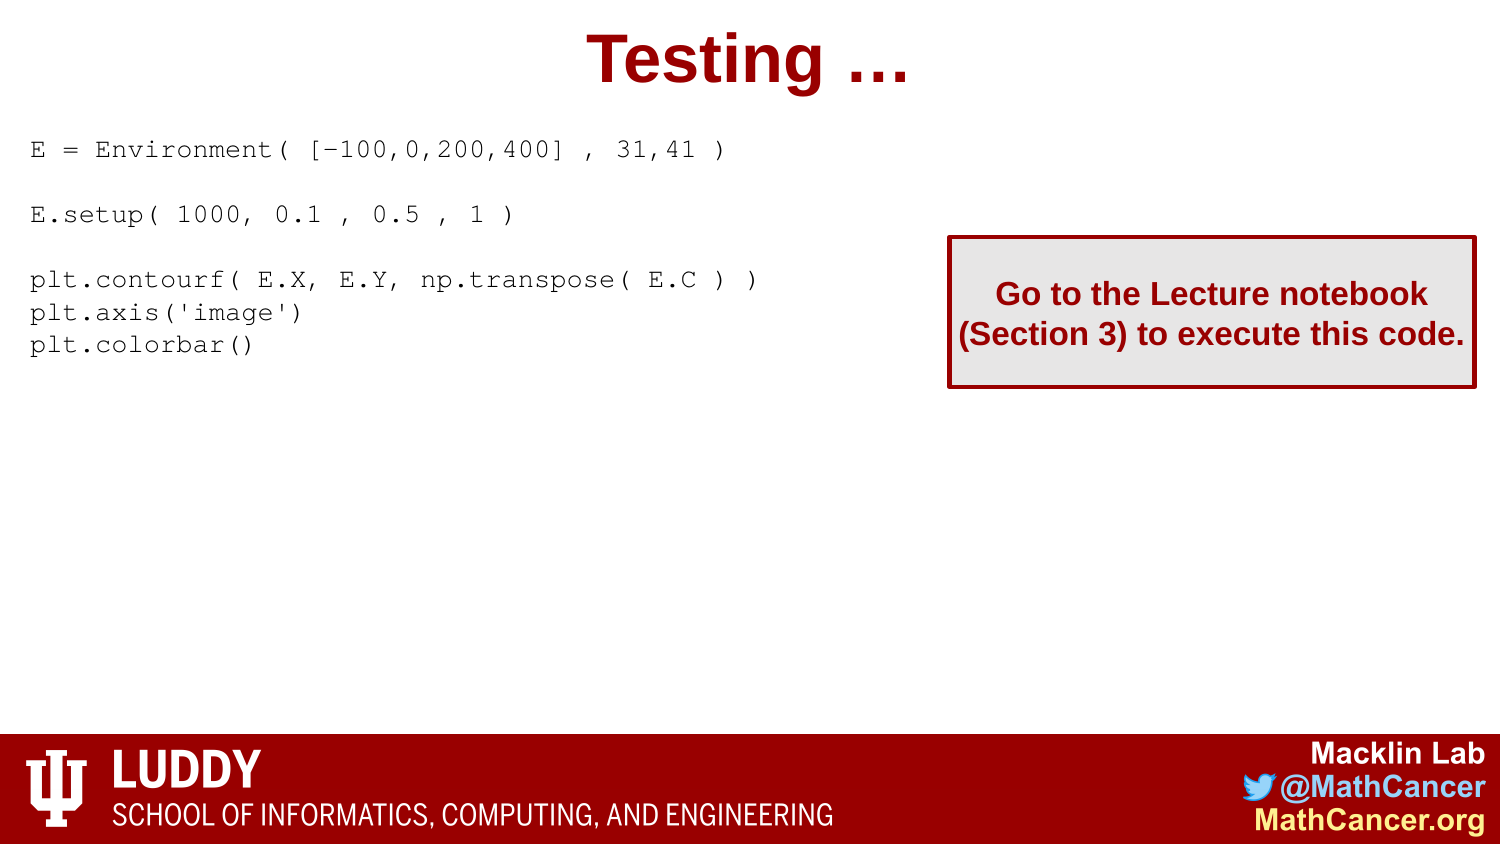

# Testing …
E = Environment( [-100,0,200,400] , 31,41 )

E.setup( 1000, 0.1 , 0.5 , 1 )

plt.contourf( E.X, E.Y, np.transpose( E.C ) )
plt.axis('image')
plt.colorbar()
Go to the Lecture notebook (Section 3) to execute this code.